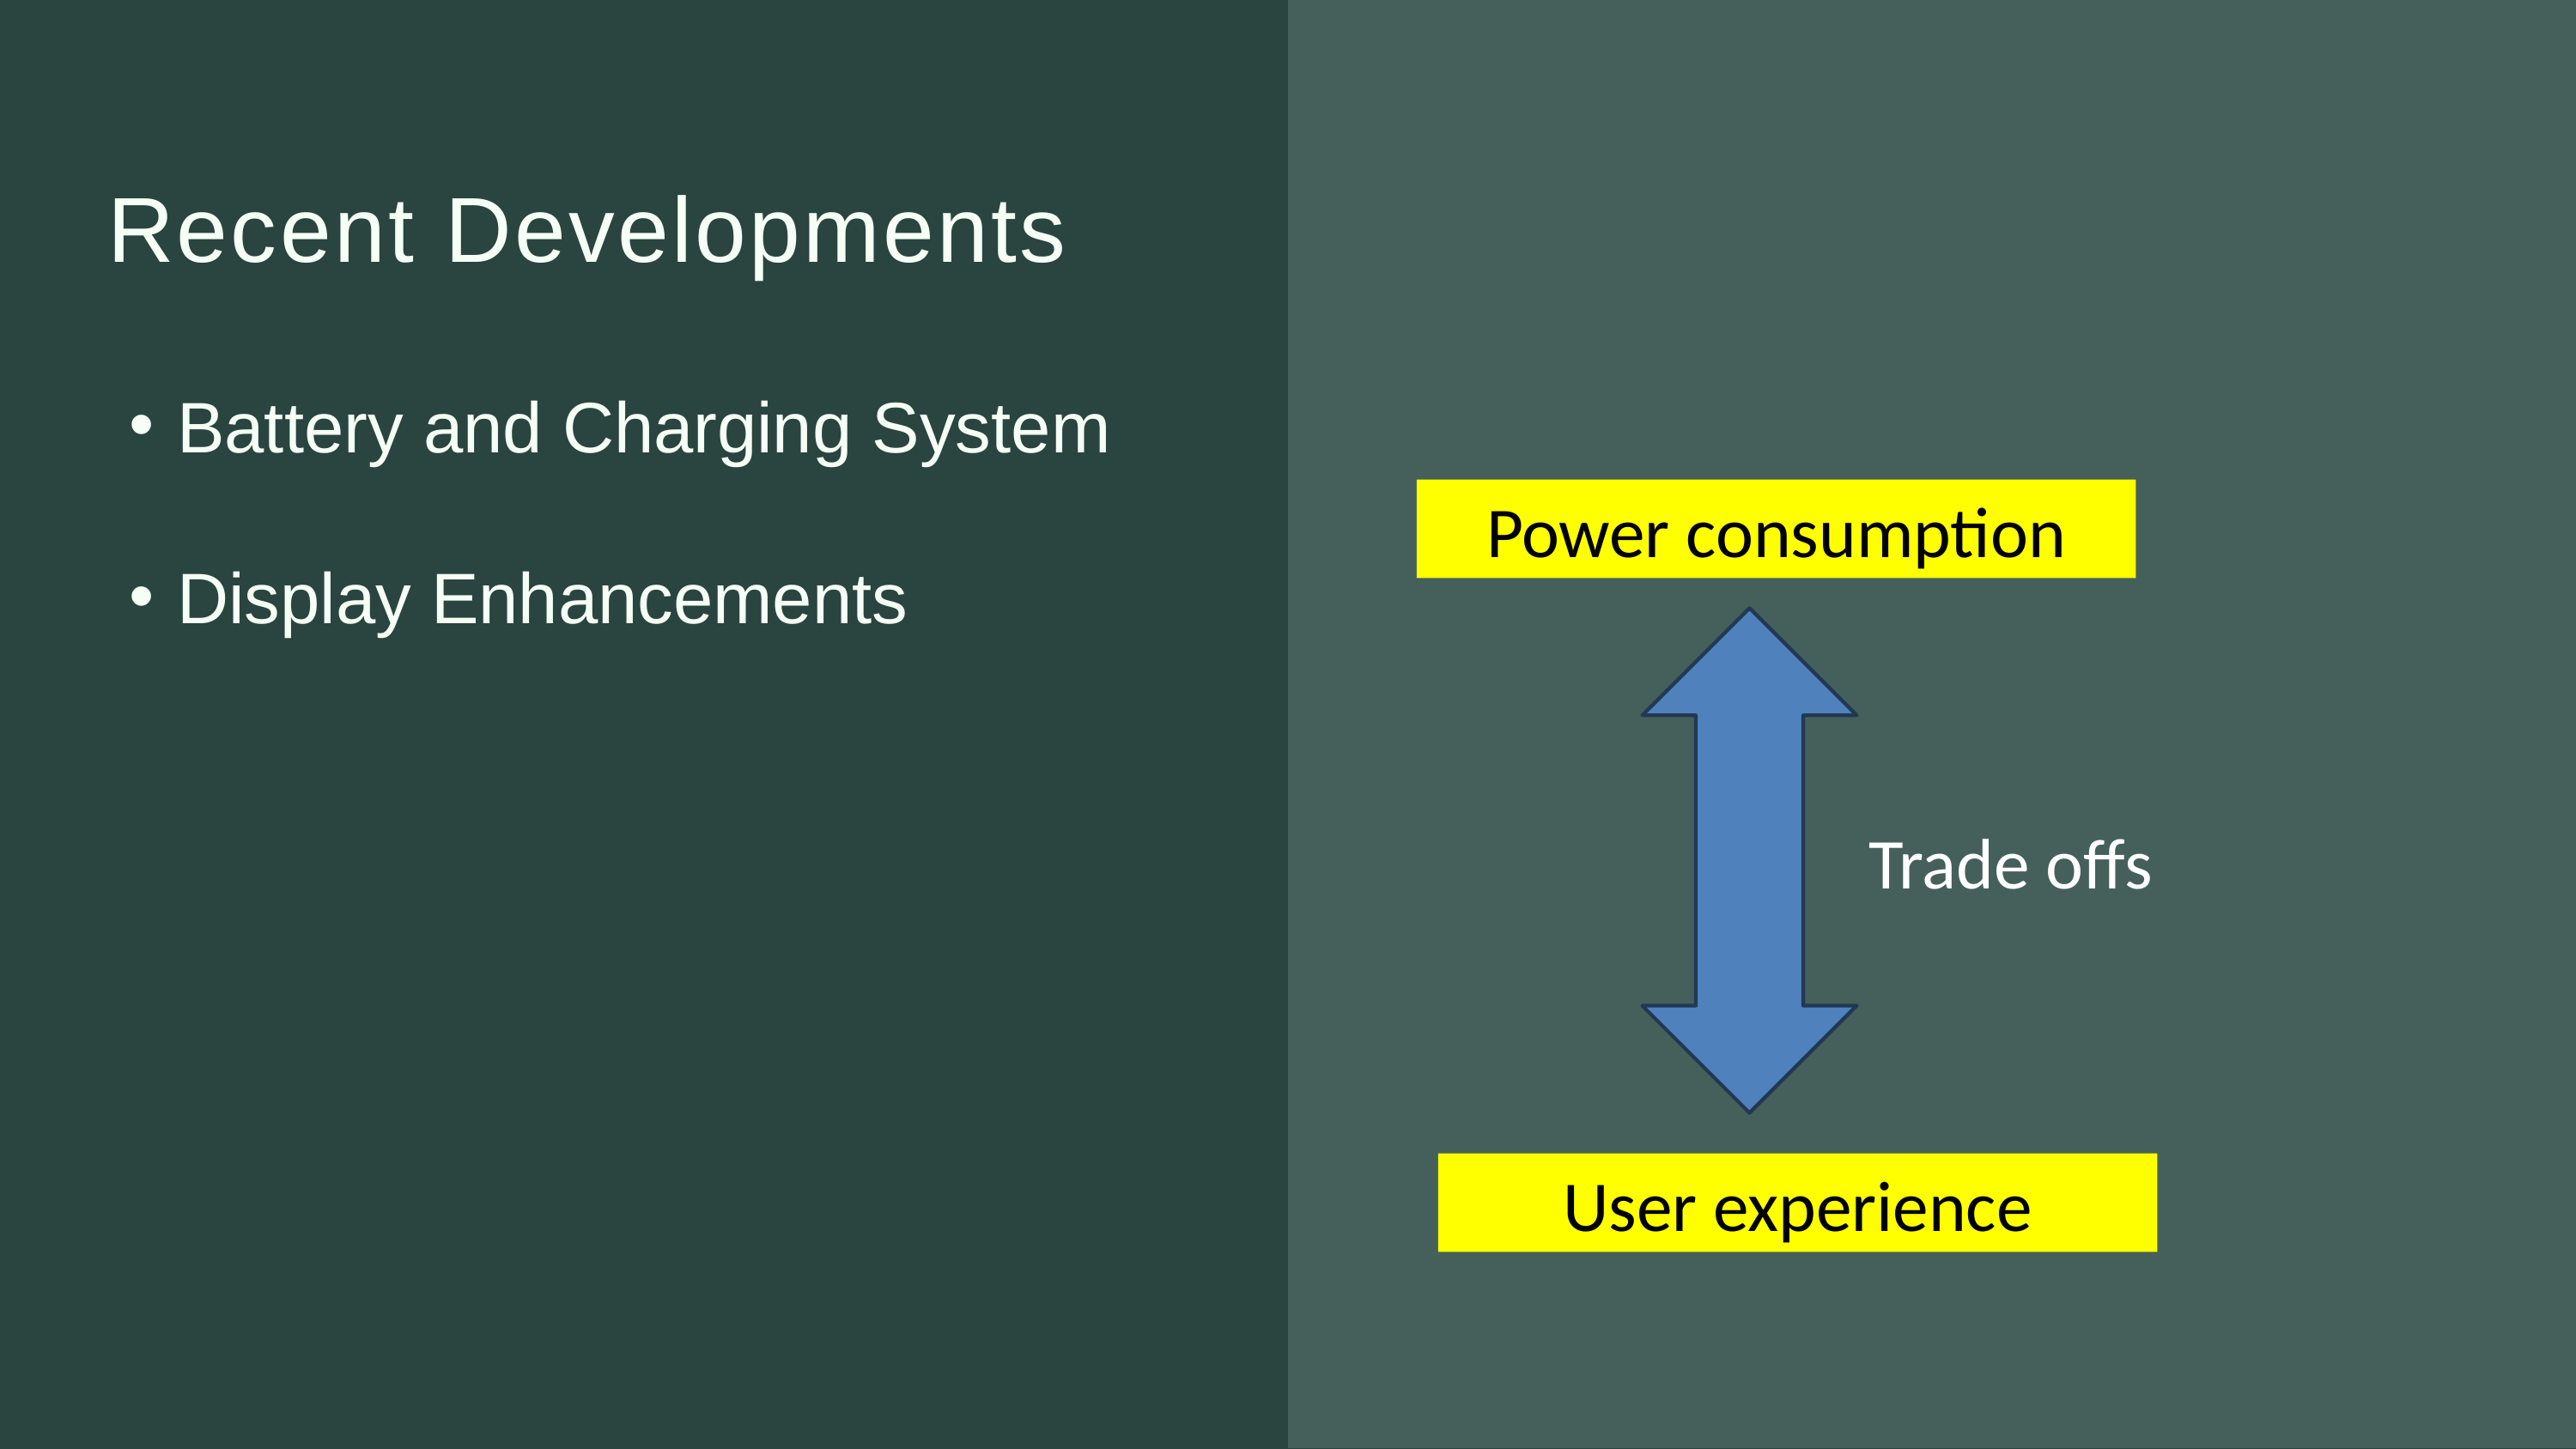

Recent Developments
Battery and Charging System
Display Enhancements
Power consumption

Trade offs
User experience